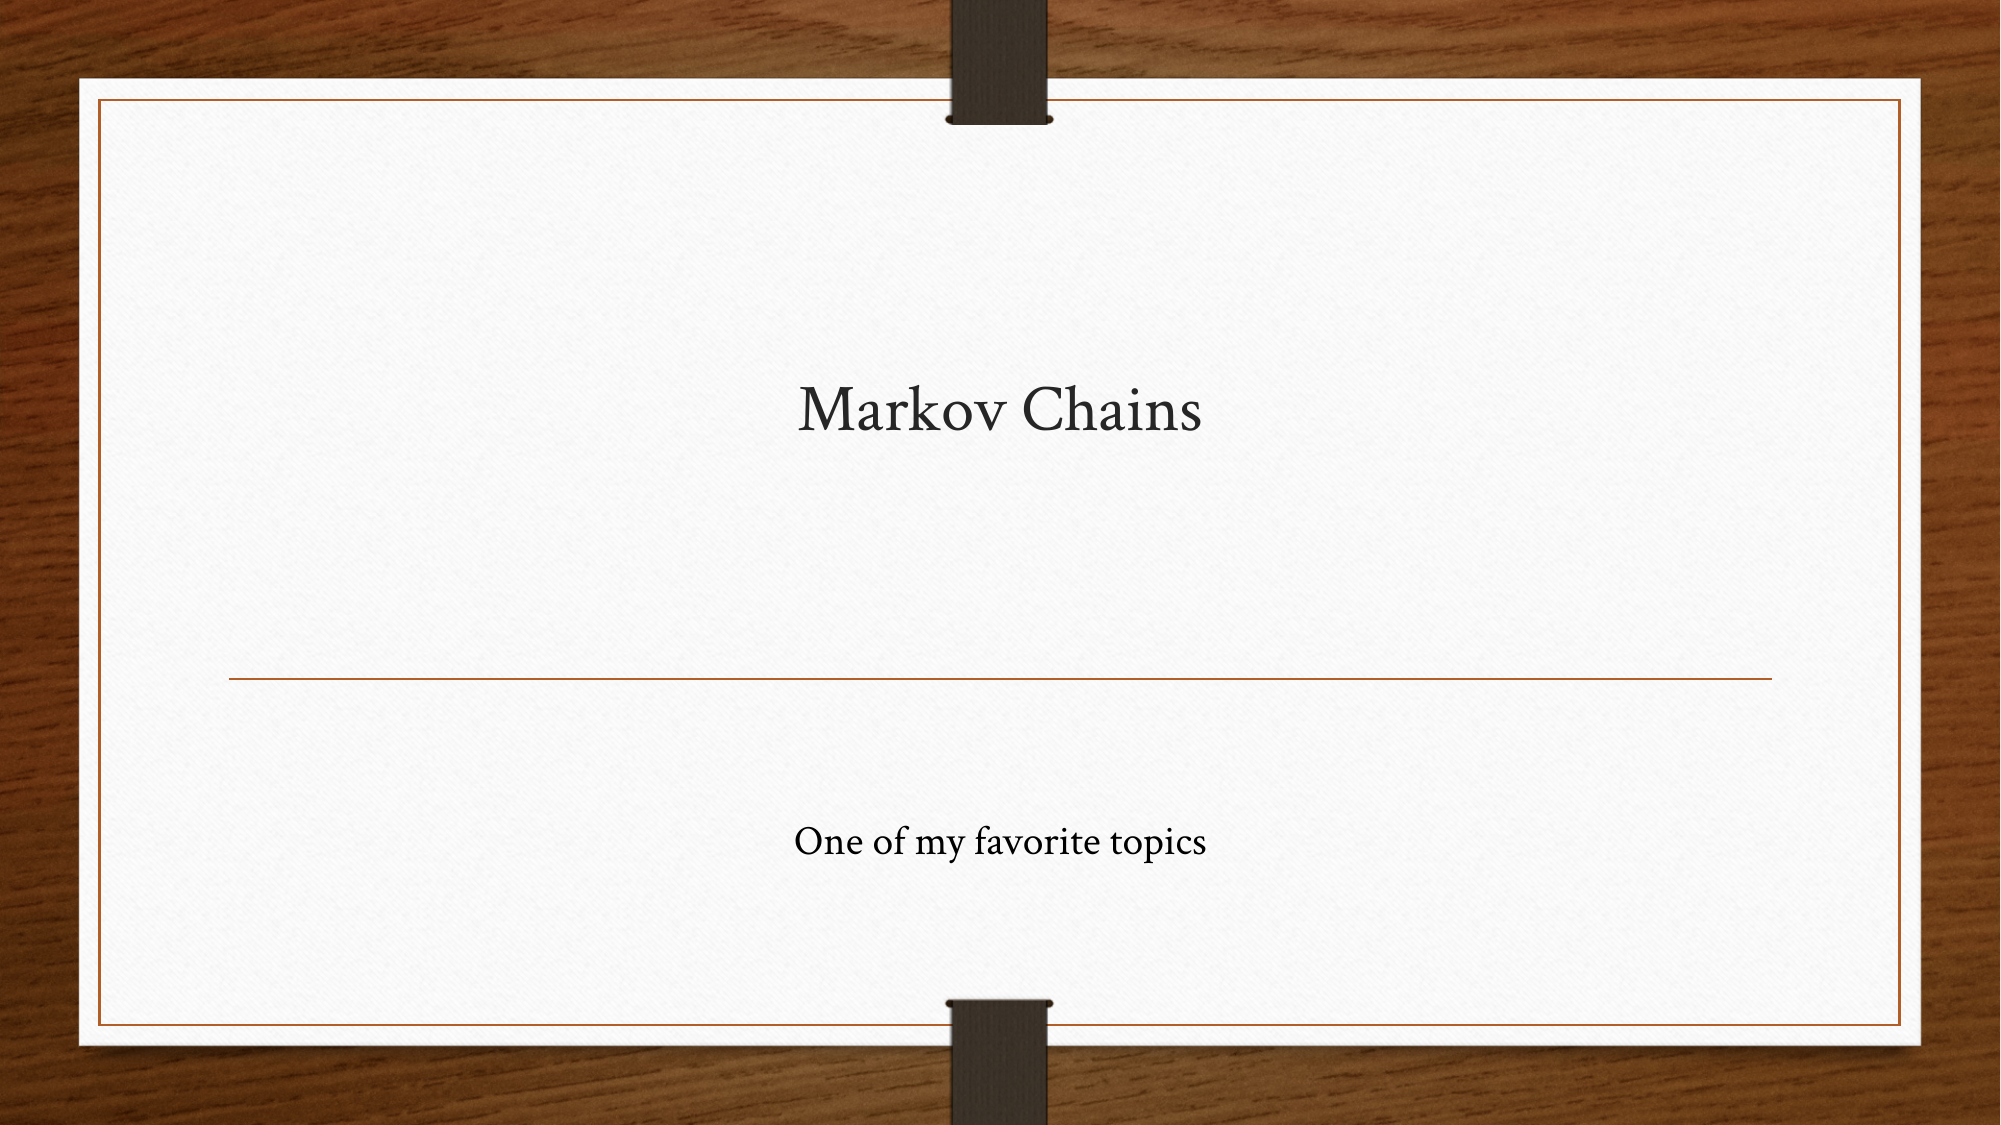

# Markov Chains
One of my favorite topics